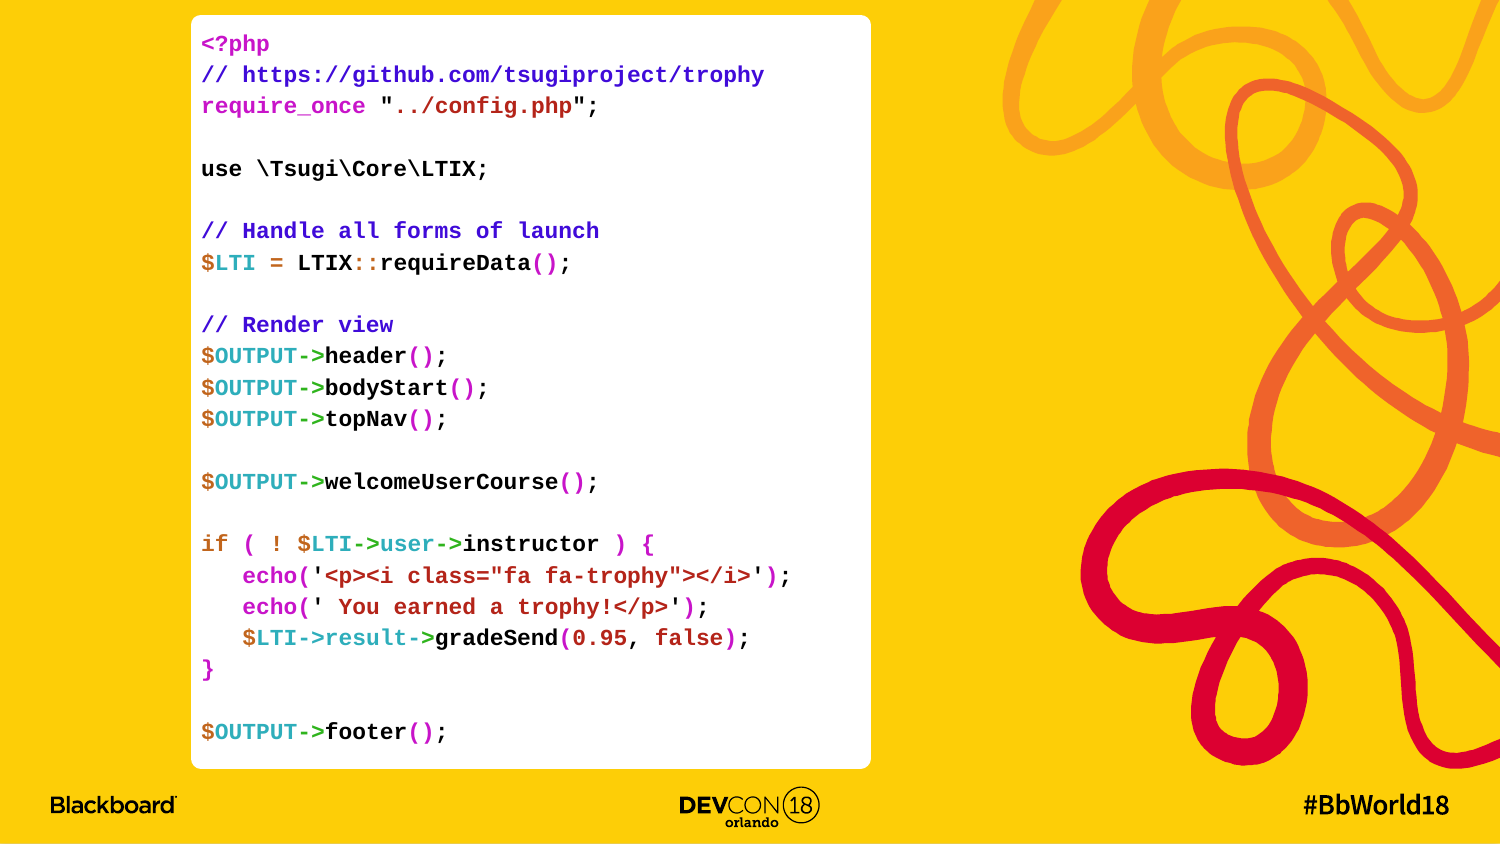

# <?php // https://github.com/tsugiproject/trophy require_once "../config.php"; use \Tsugi\Core\LTIX; // Handle all forms of launch $LTI = LTIX::requireData(); // Render view $OUTPUT->header(); $OUTPUT->bodyStart(); $OUTPUT->topNav(); $OUTPUT->welcomeUserCourse(); if ( ! $LTI->user->instructor ) { echo('<p><i class="fa fa-trophy"></i>'); echo(' You earned a trophy!</p>'); $LTI->result->gradeSend(0.95, false); } $OUTPUT->footer();